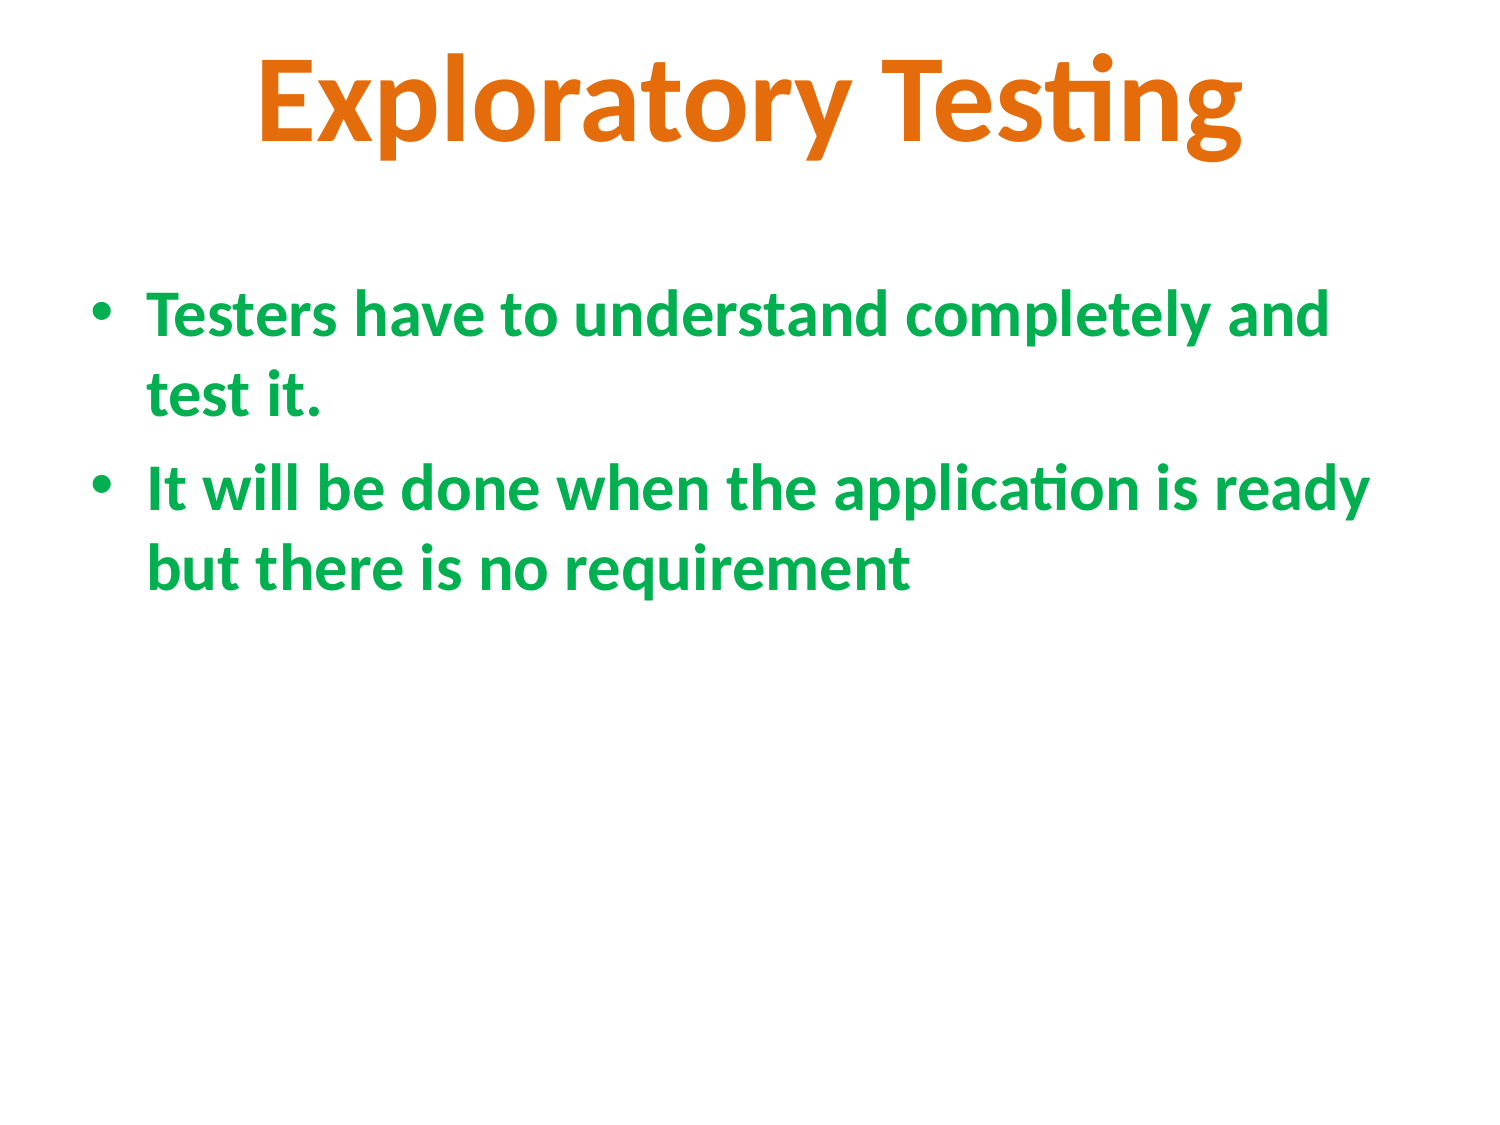

# Exploratory Testing
Testers have to understand completely and test it.
It will be done when the application is ready but there is no requirement